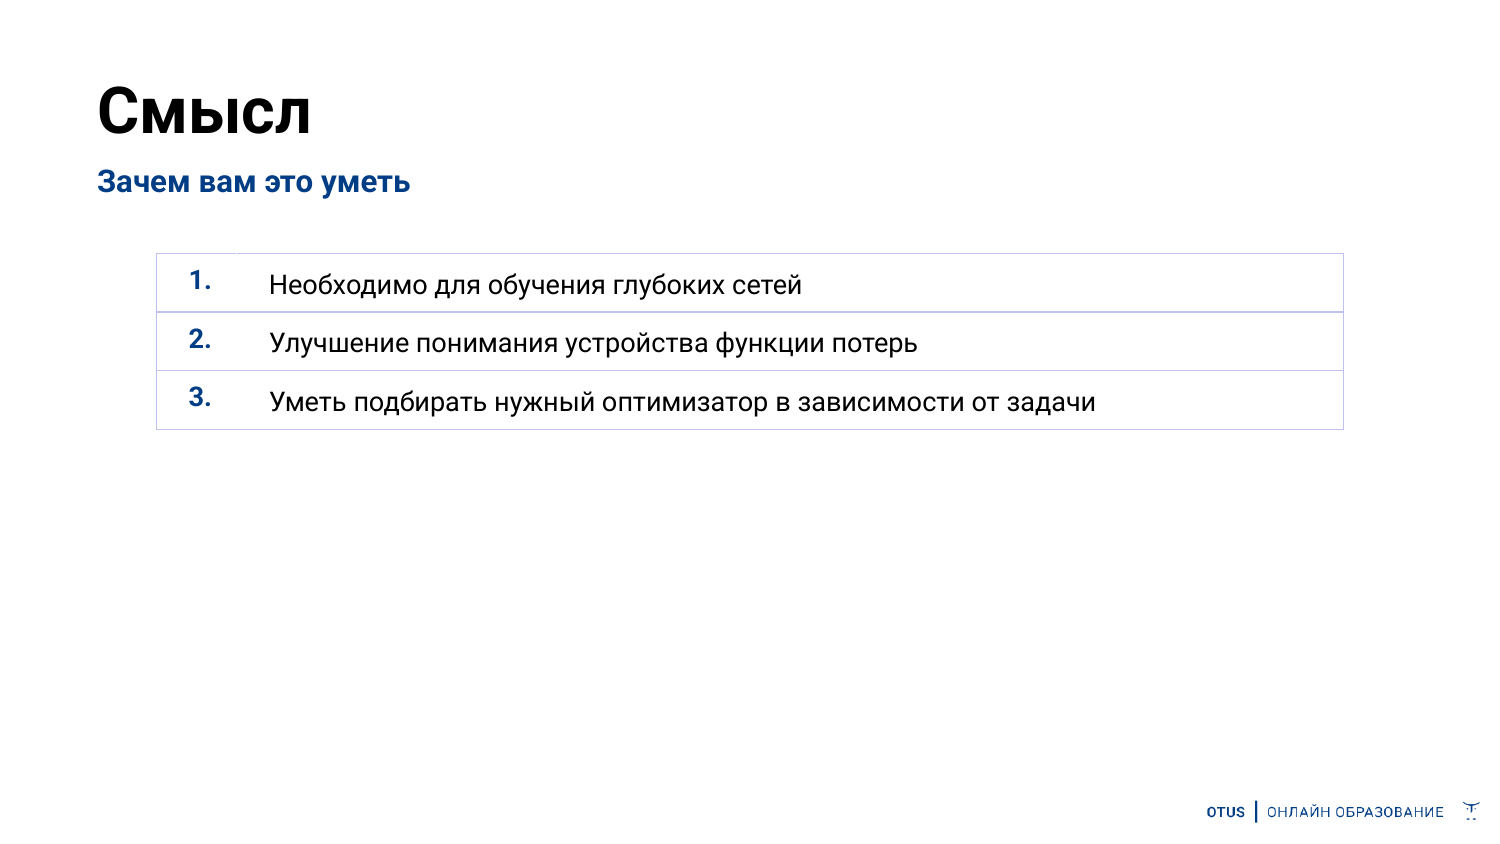

# Смысл
Зачем вам это уметь
| 1. | Необходимо для обучения глубоких сетей |
| --- | --- |
| 2. | Улучшение понимания устройства функции потерь |
| 3. | Уметь подбирать нужный оптимизатор в зависимости от задачи |